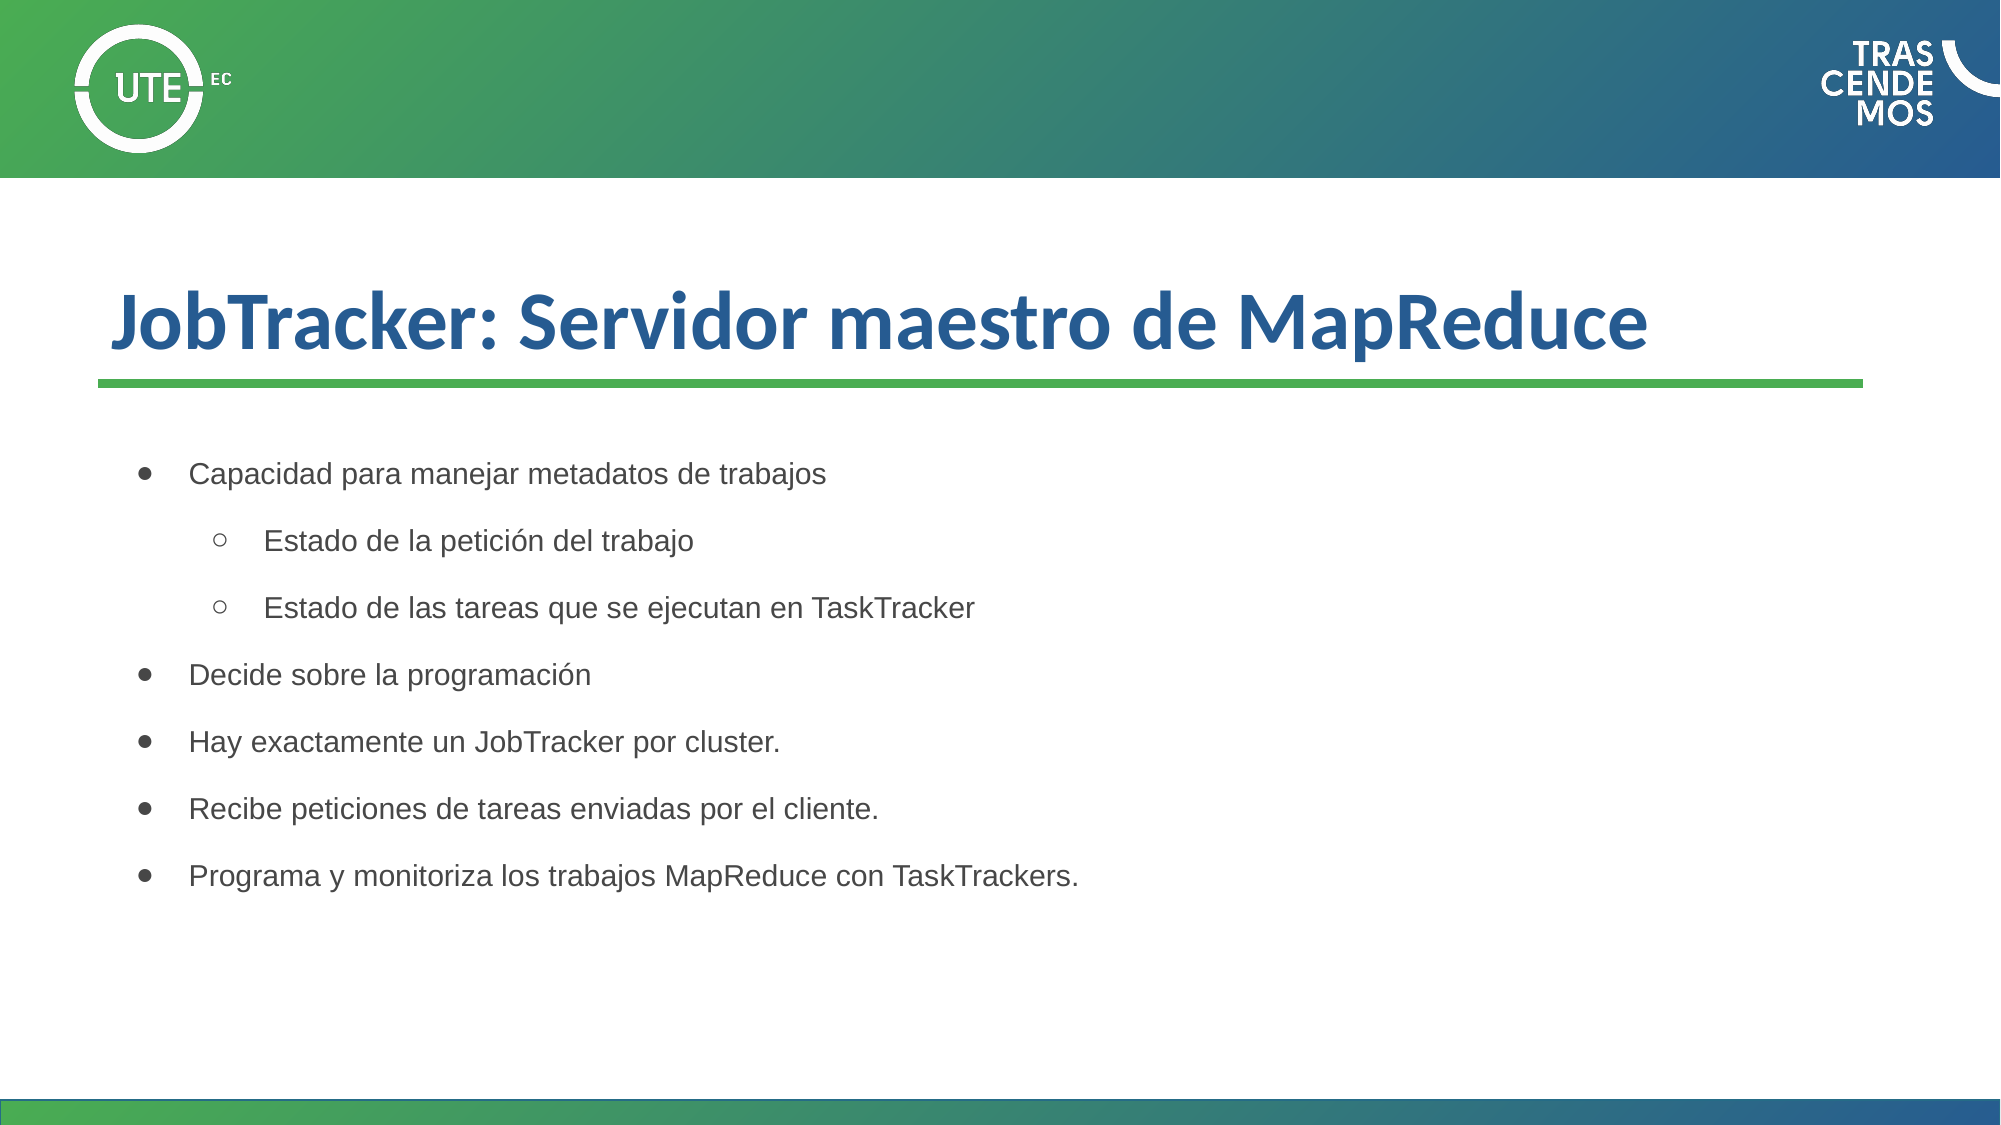

JobTracker: Servidor maestro de MapReduce
Capacidad para manejar metadatos de trabajos
Estado de la petición del trabajo
Estado de las tareas que se ejecutan en TaskTracker
Decide sobre la programación
Hay exactamente un JobTracker por cluster.
Recibe peticiones de tareas enviadas por el cliente.
Programa y monitoriza los trabajos MapReduce con TaskTrackers.